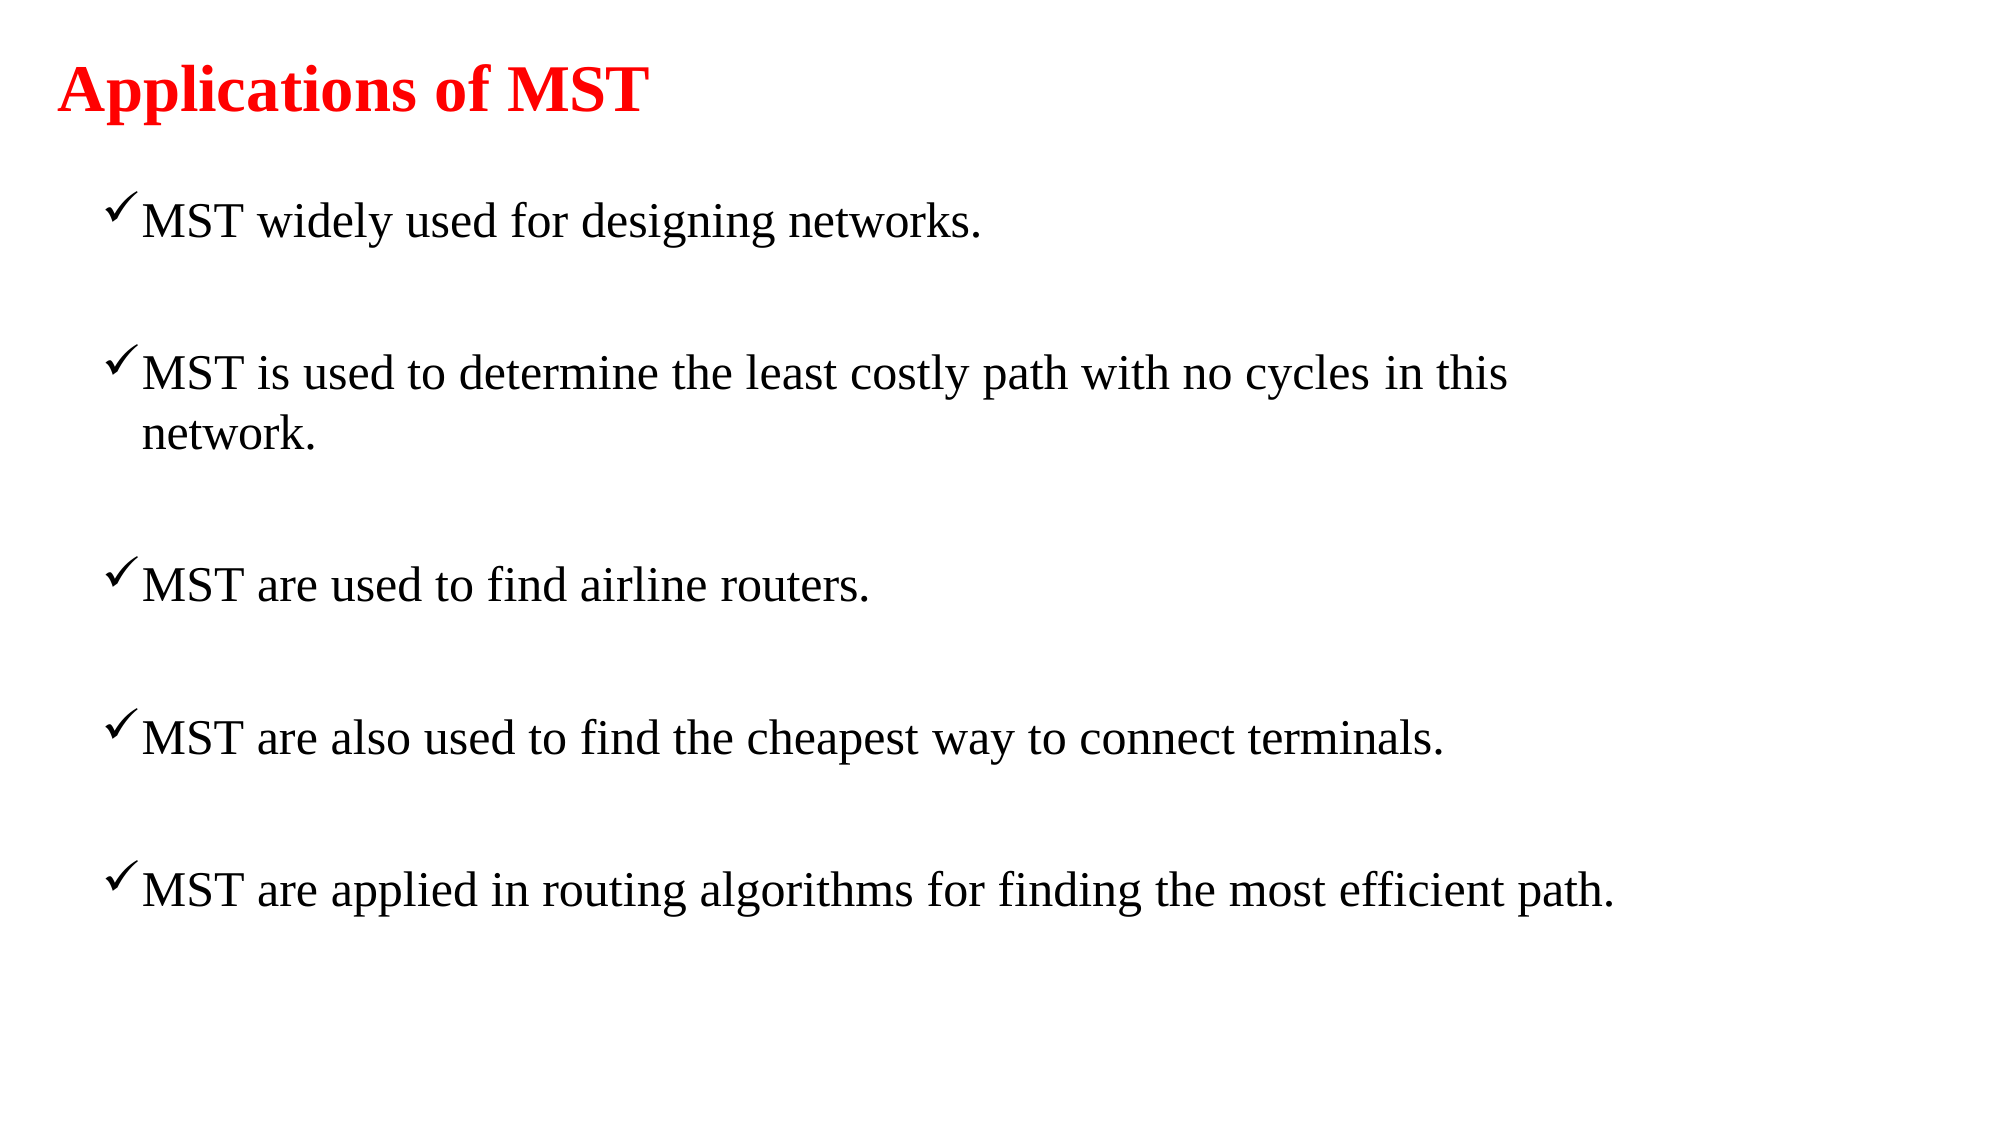

# Applications of MST
MST widely used for designing networks.

MST is used to determine the least costly path with no cycles in this network.

MST are used to find airline routers.

MST are also used to find the cheapest way to connect terminals.

MST are applied in routing algorithms for finding the most efficient path.